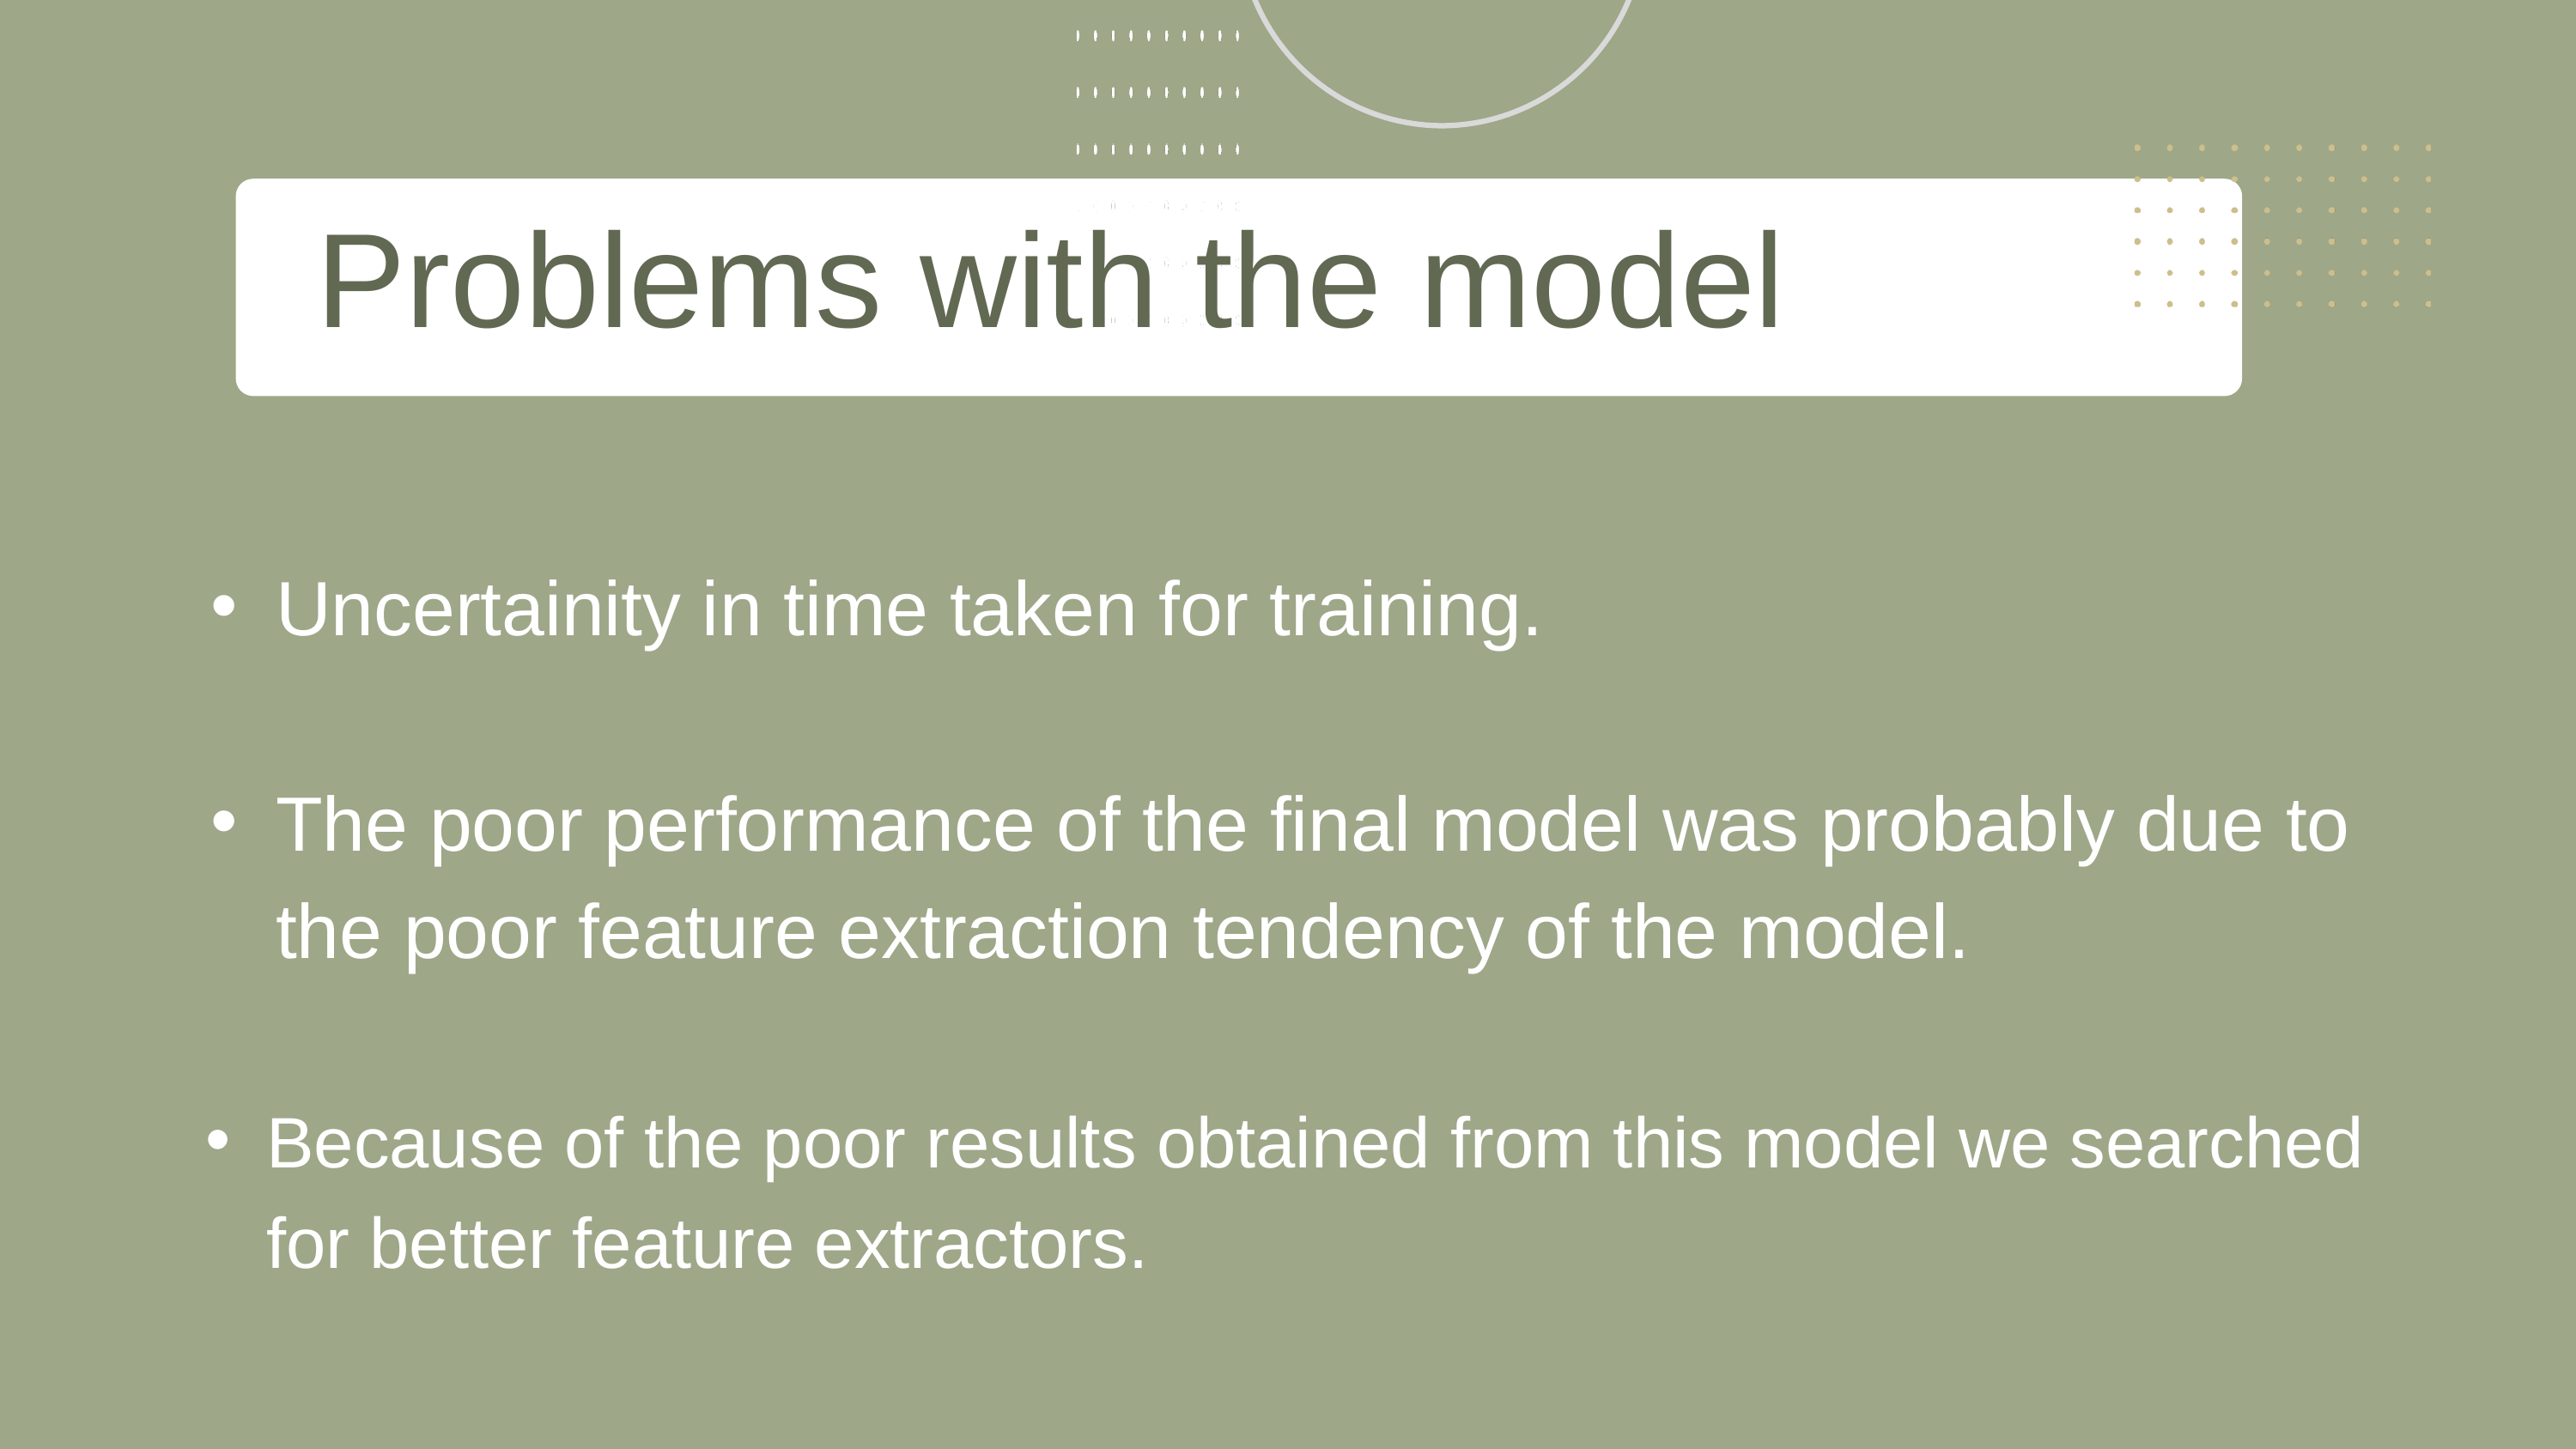

Problems with the model
Uncertainity in time taken for training.

The poor performance of the final model was probably due to the poor feature extraction tendency of the model.

Because of the poor results obtained from this model we searched for better feature extractors.